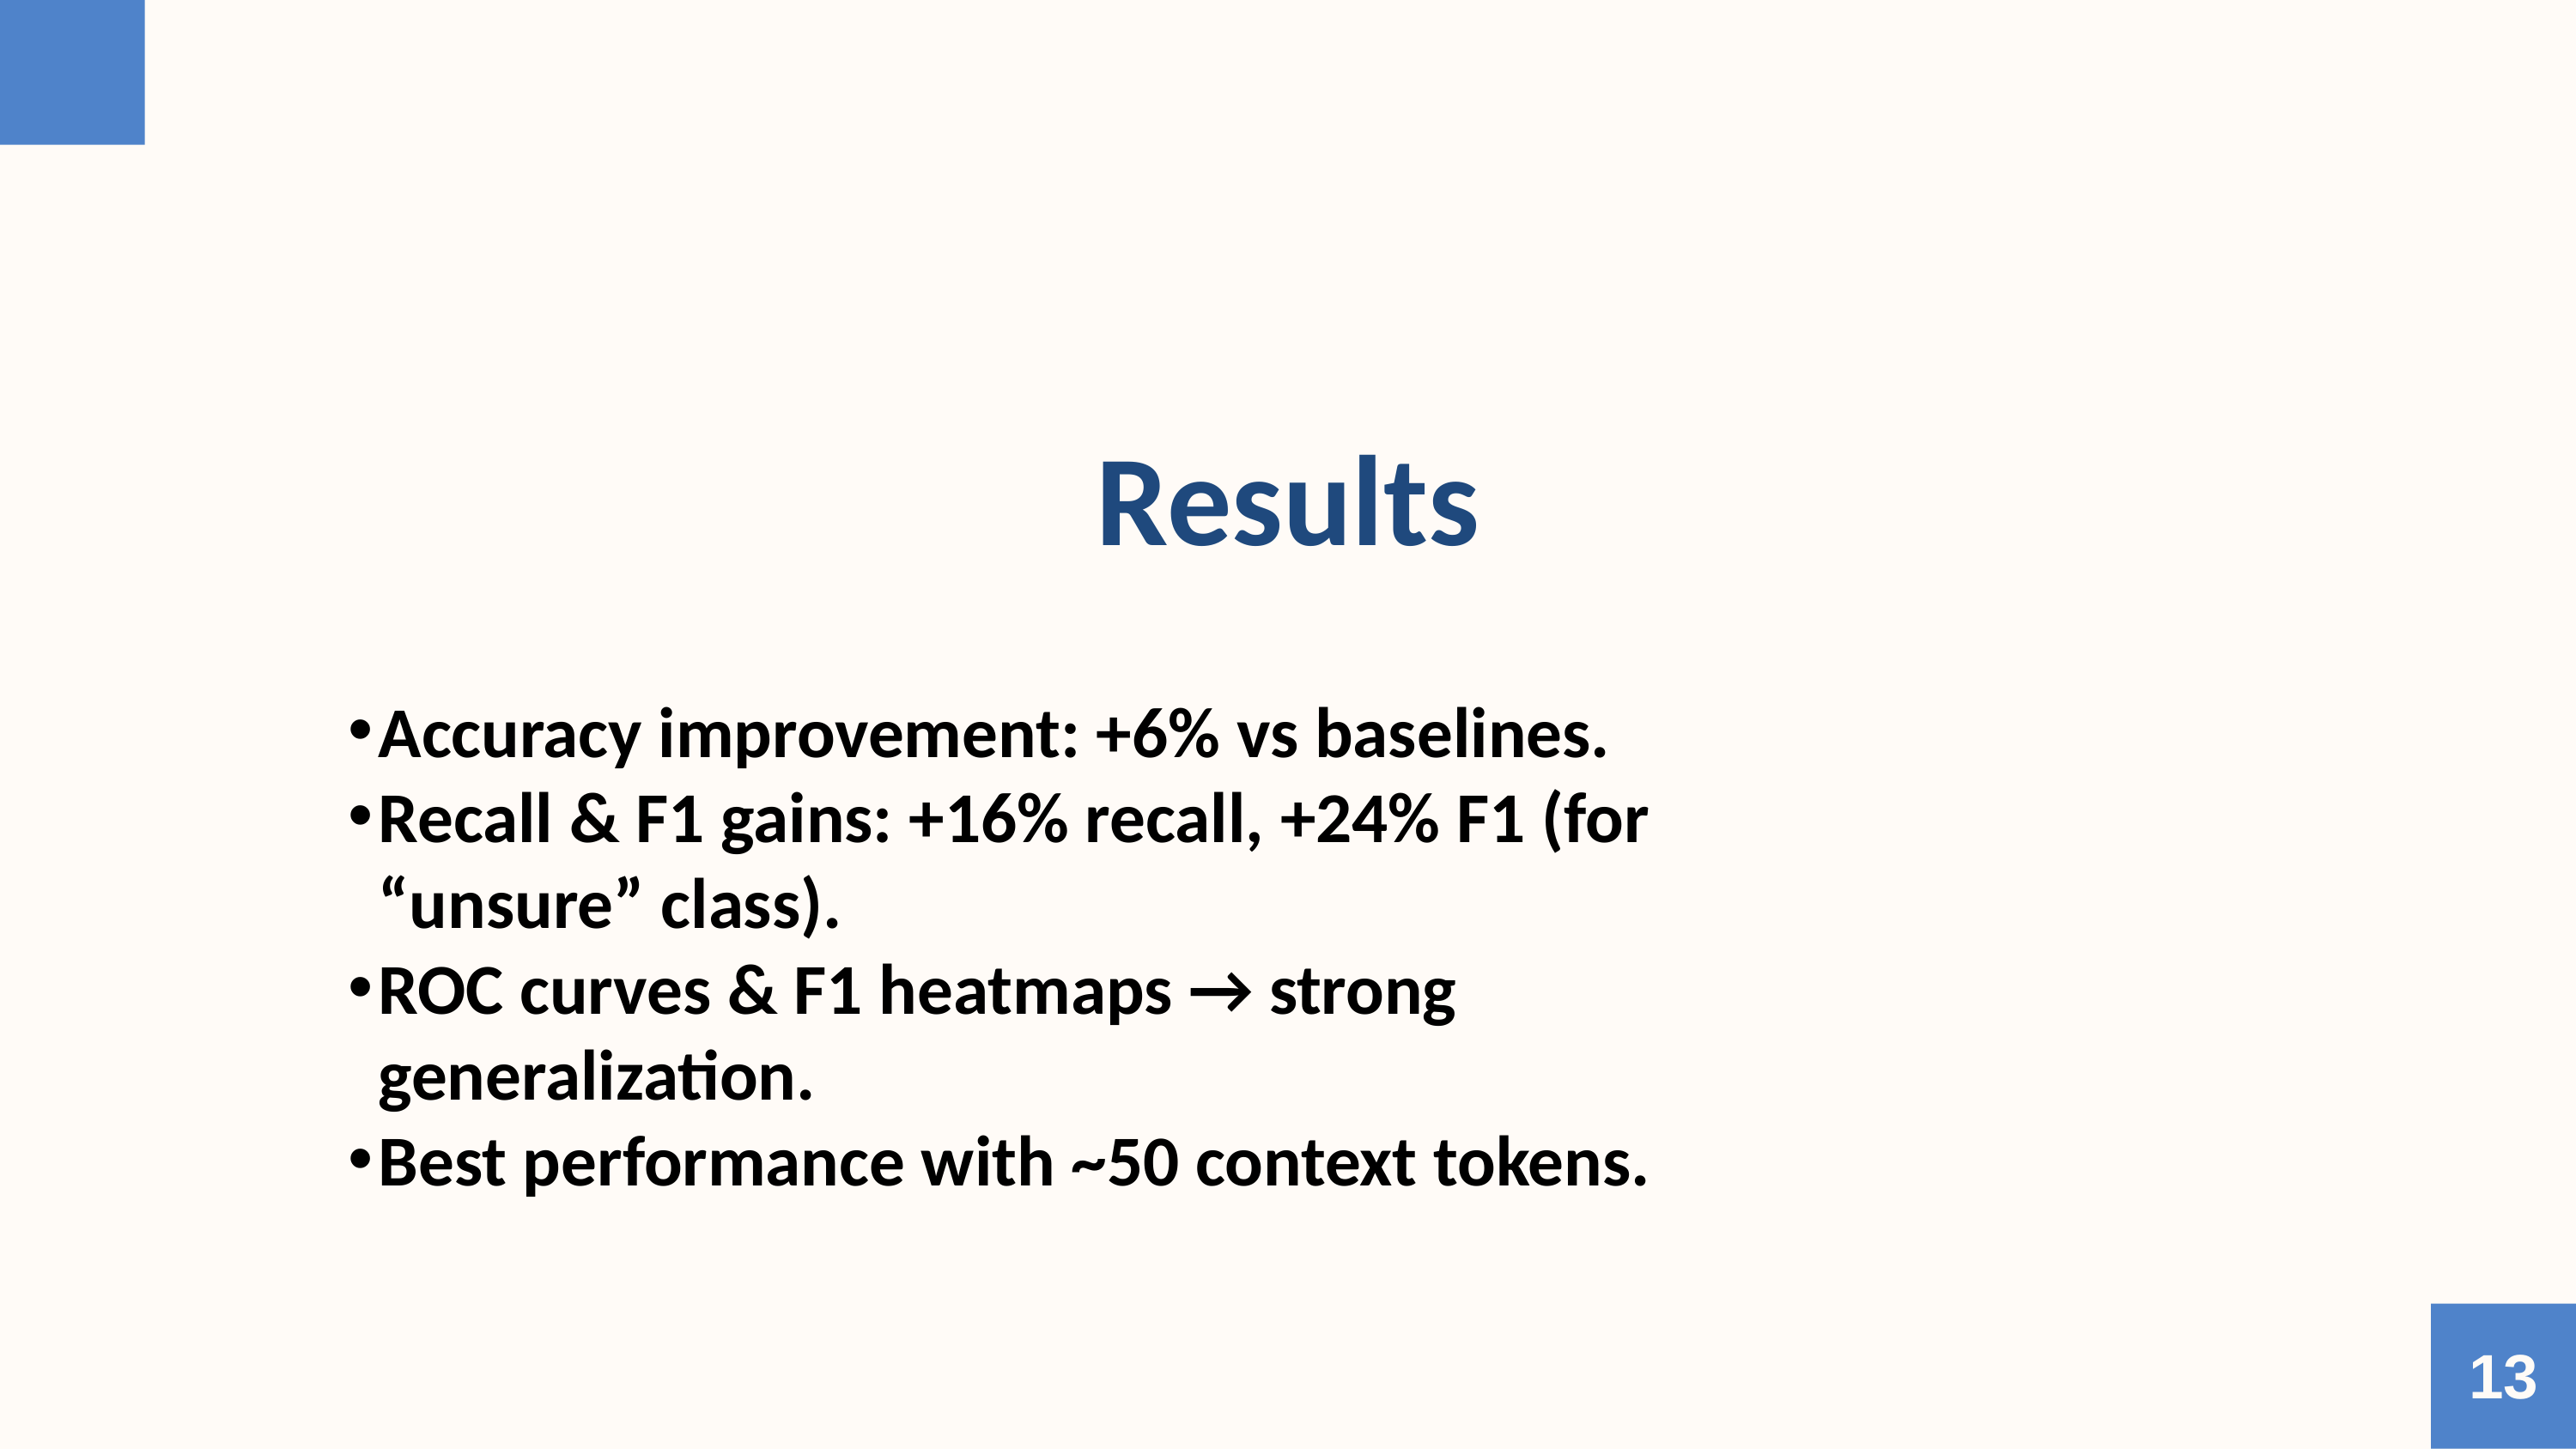

Results
Accuracy improvement: +6% vs baselines.
Recall & F1 gains: +16% recall, +24% F1 (for “unsure” class).
ROC curves & F1 heatmaps → strong generalization.
Best performance with ~50 context tokens.

13